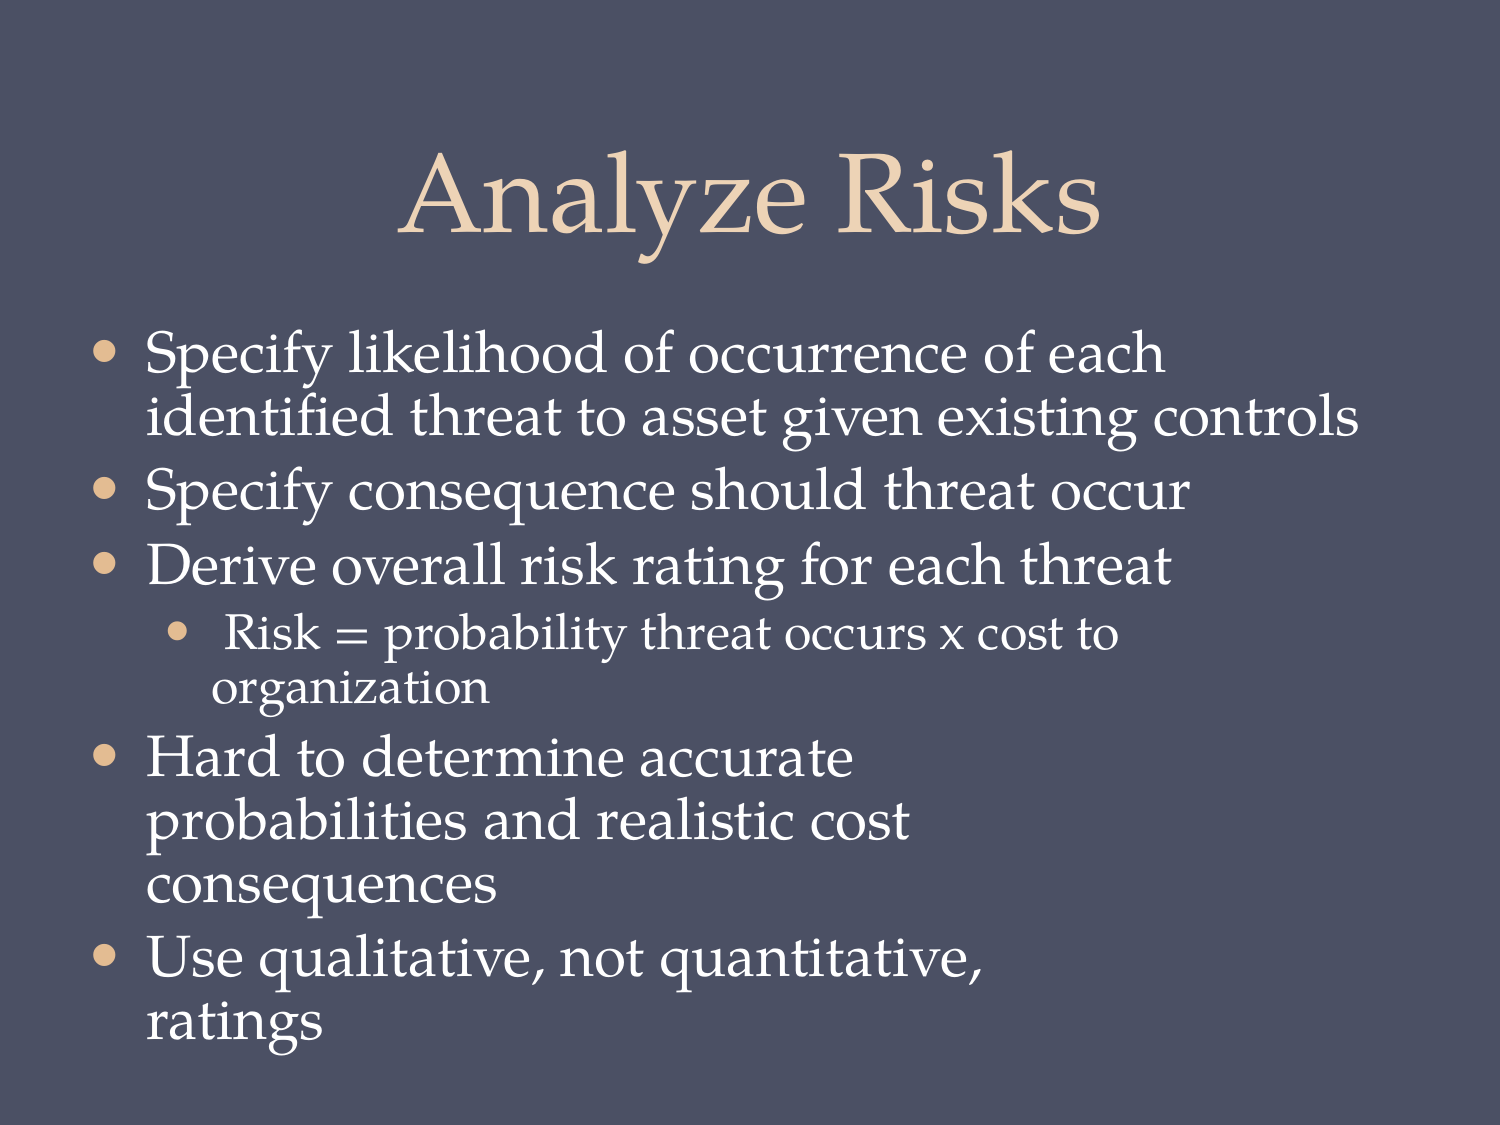

# Analyze Risks
Specify likelihood of occurrence of each identified threat to asset given existing controls
Specify consequence should threat occur
Derive overall risk rating for each threat
 Risk = probability threat occurs x cost to organization
Hard to determine accurate               probabilities and realistic cost          consequences
Use qualitative, not quantitative,                ratings